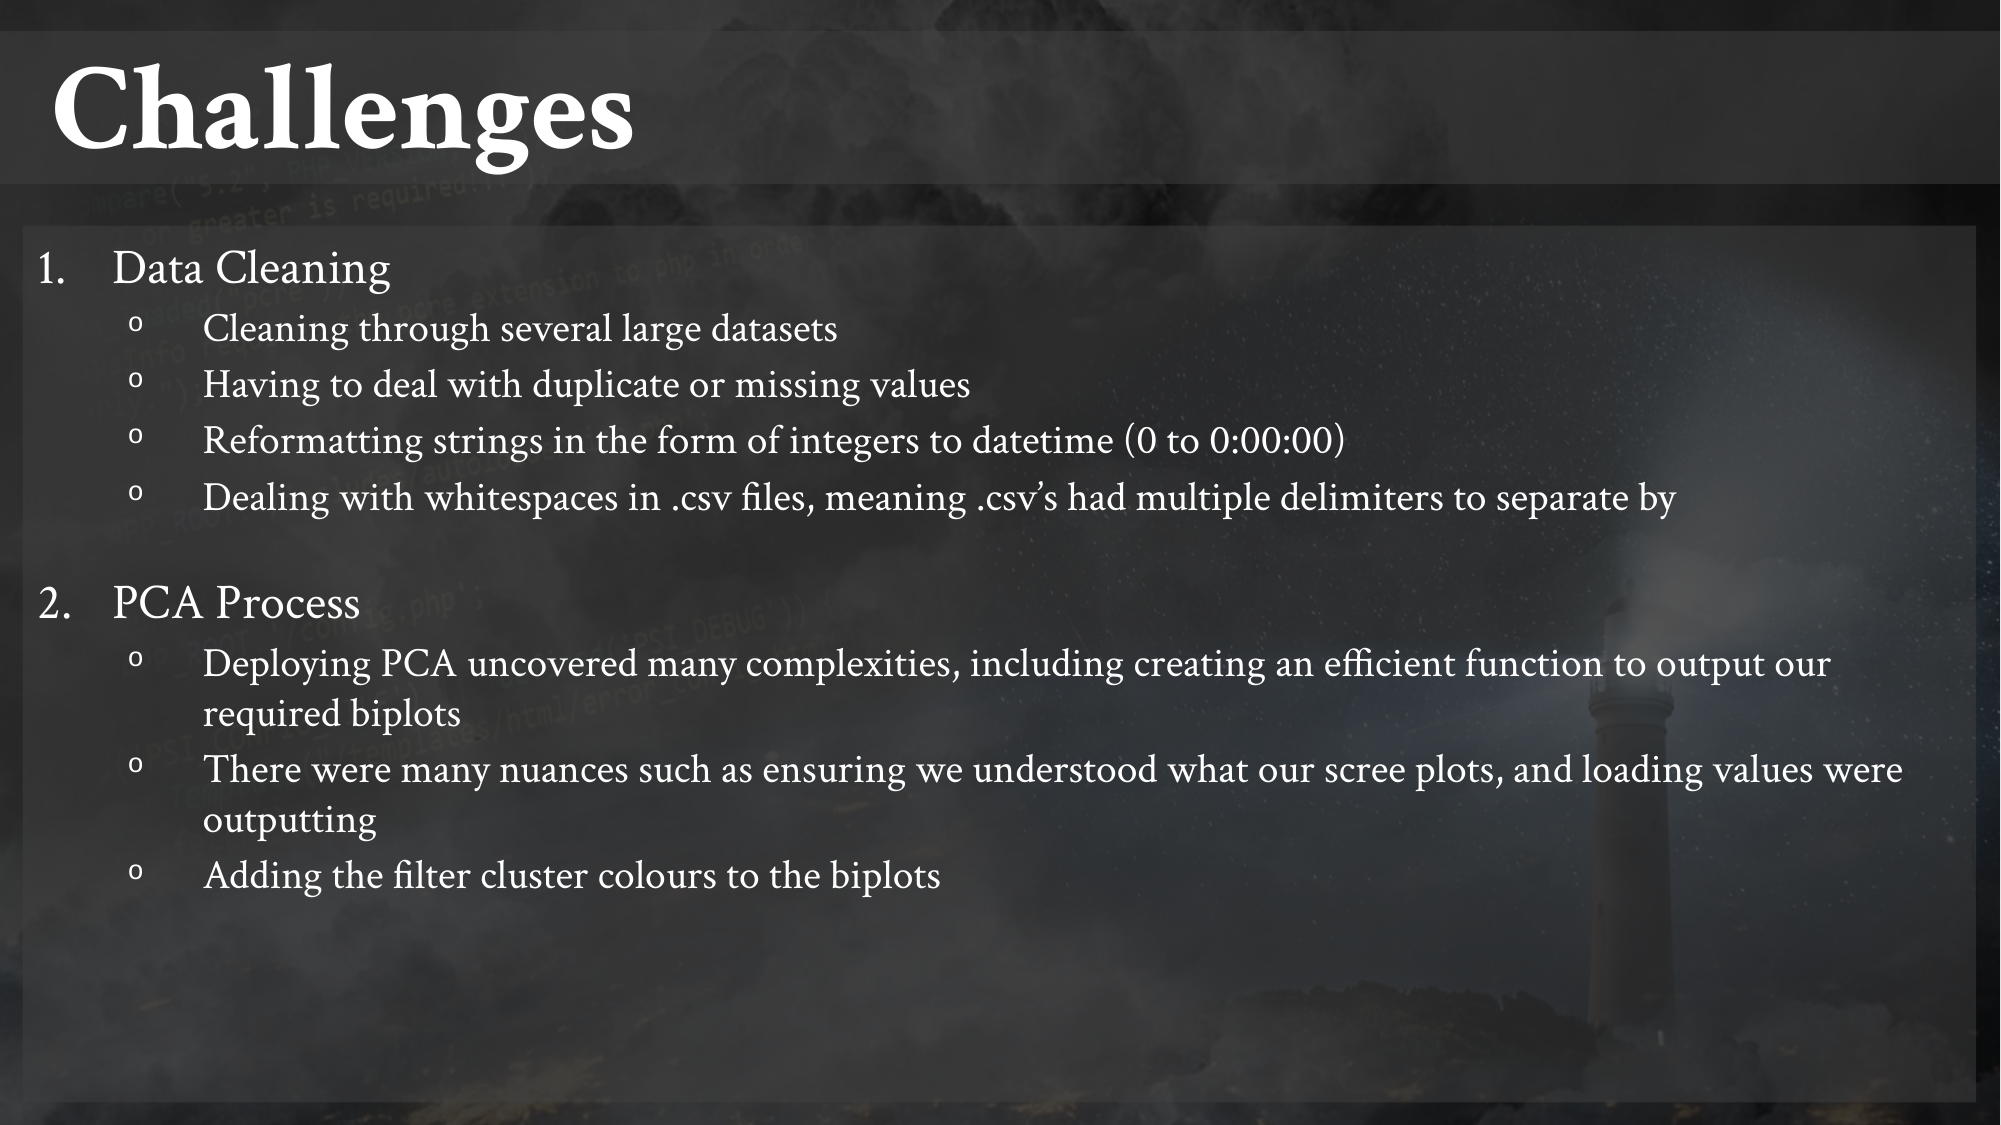

# Challenges
Data Cleaning
Cleaning through several large datasets
Having to deal with duplicate or missing values
Reformatting strings in the form of integers to datetime (0 to 0:00:00)
Dealing with whitespaces in .csv files, meaning .csv’s had multiple delimiters to separate by
PCA Process
Deploying PCA uncovered many complexities, including creating an efficient function to output our required biplots
There were many nuances such as ensuring we understood what our scree plots, and loading values were outputting
Adding the filter cluster colours to the biplots